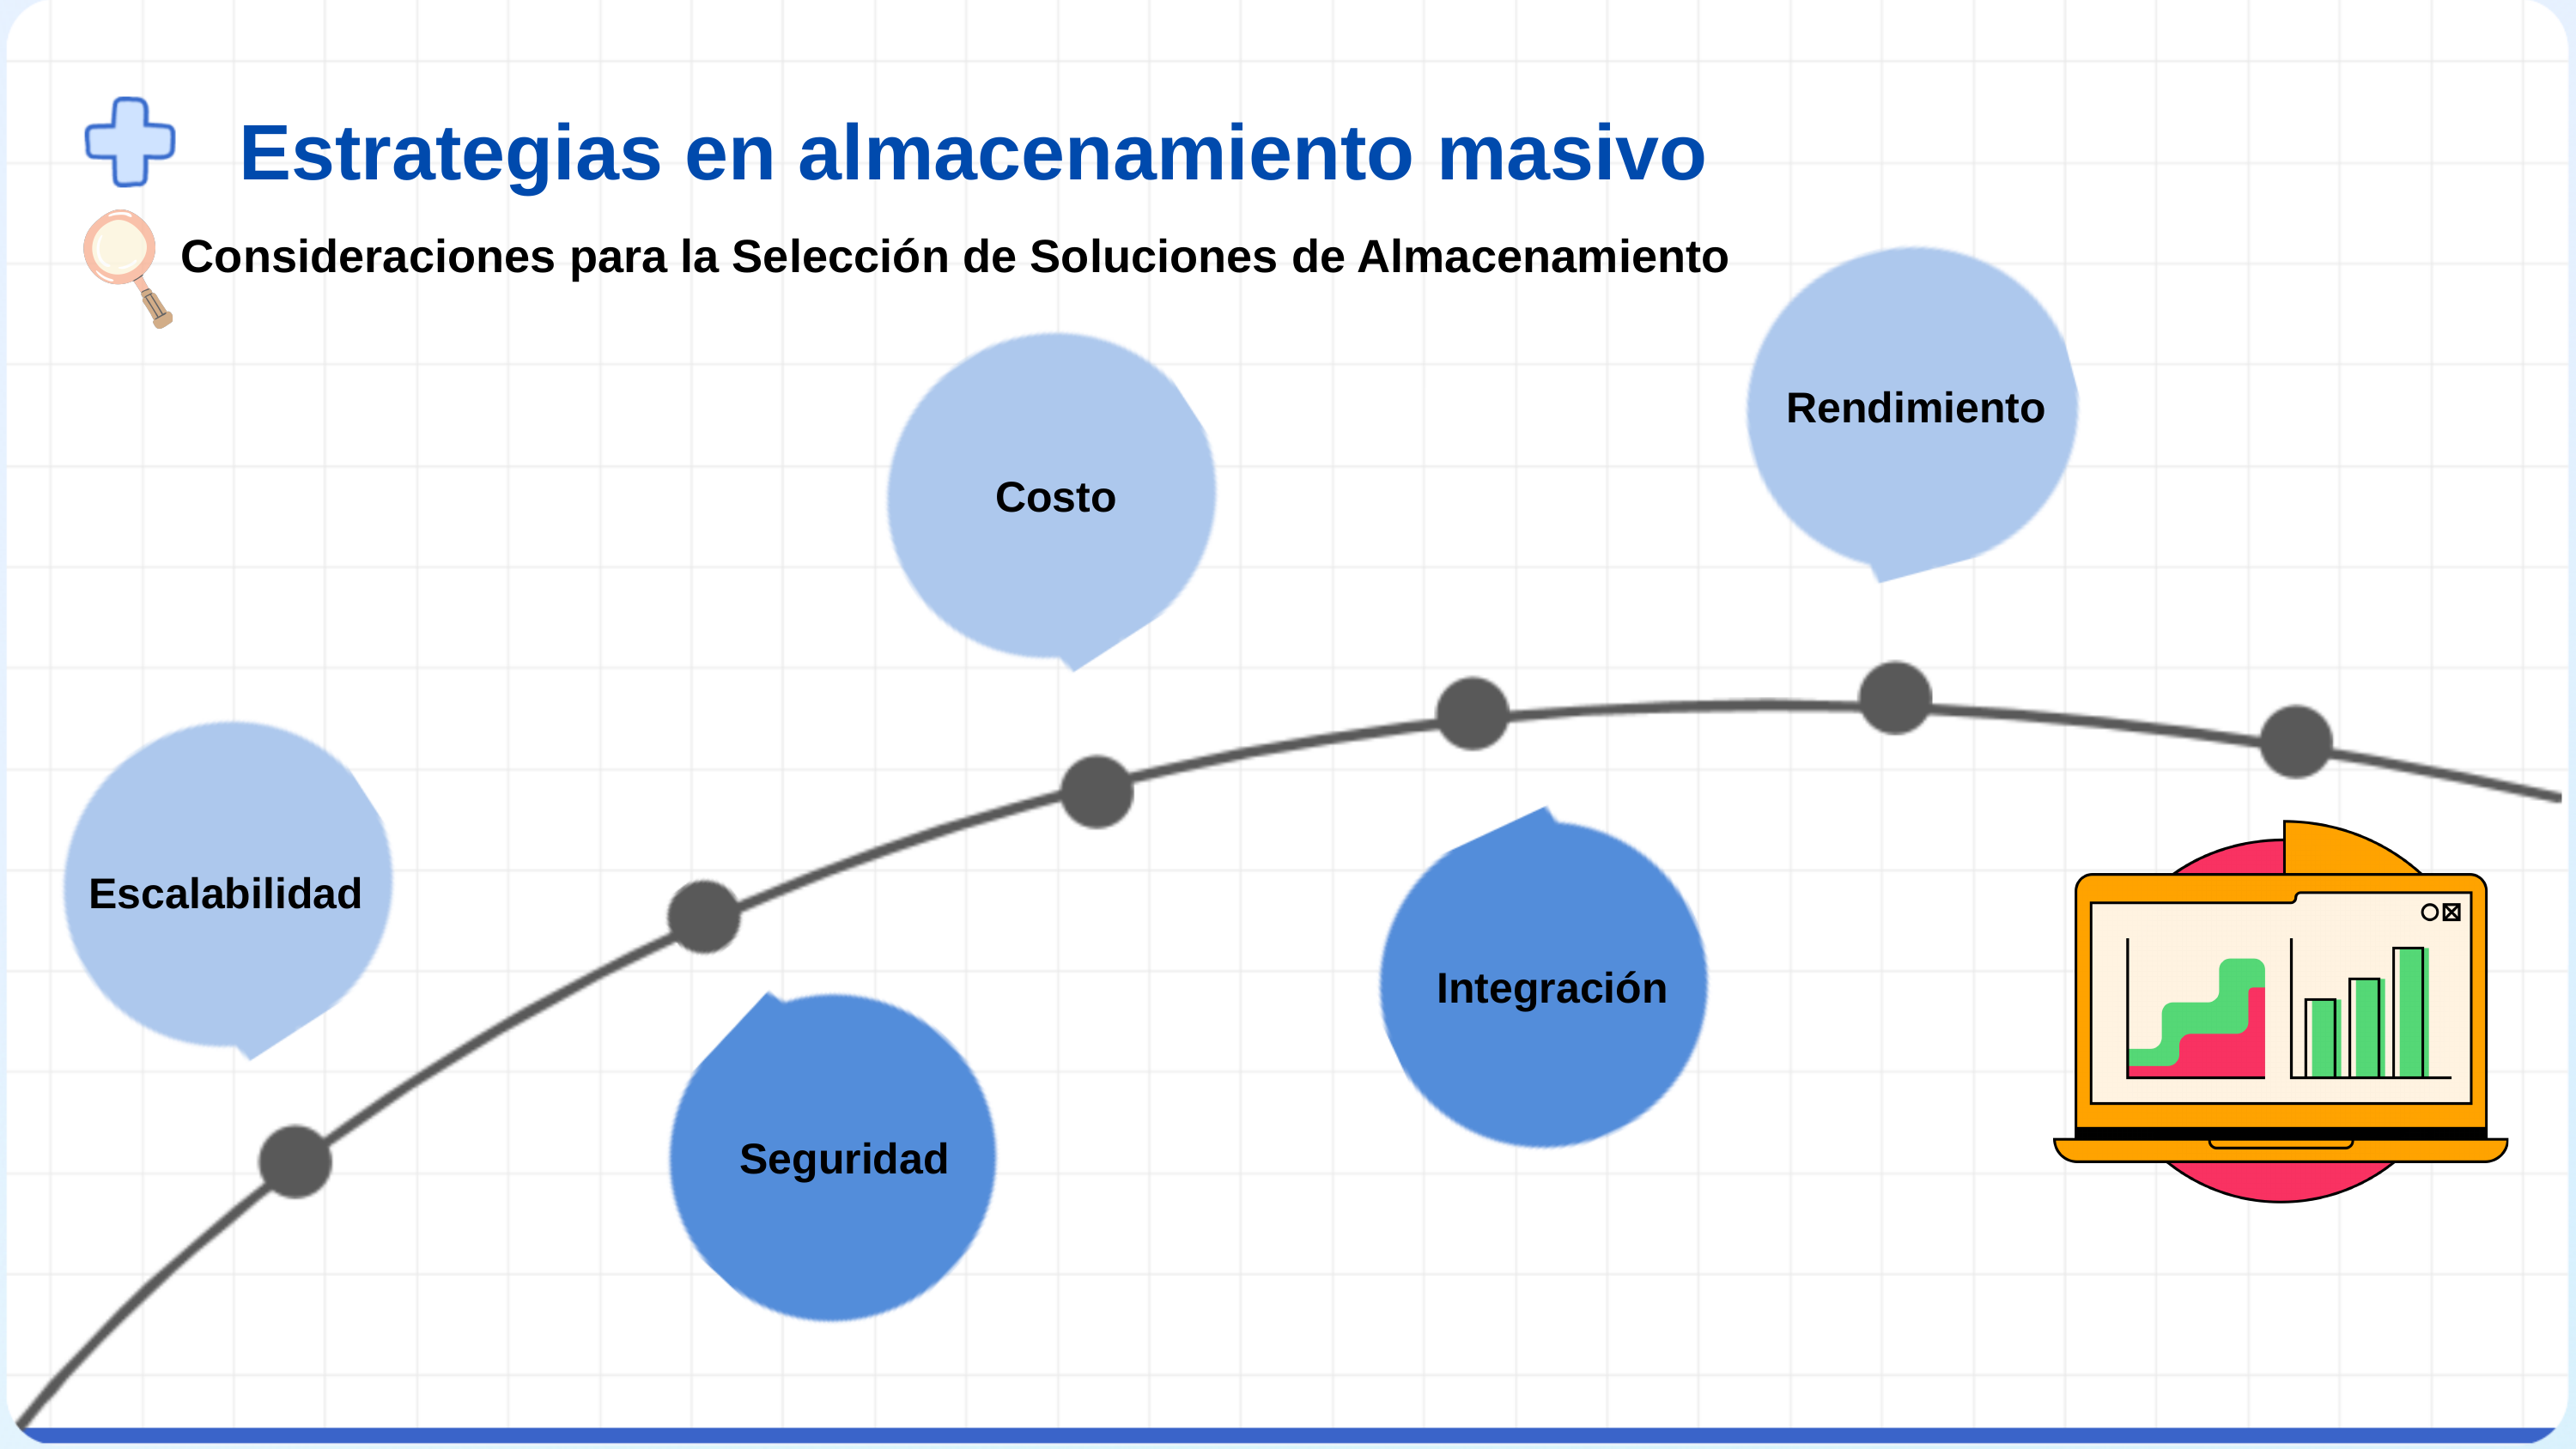

Estrategias en almacenamiento masivo

Consideraciones para la Selección de Soluciones de Almacenamiento

Rendimiento

Costo

Escalabilidad
Integración

Seguridad